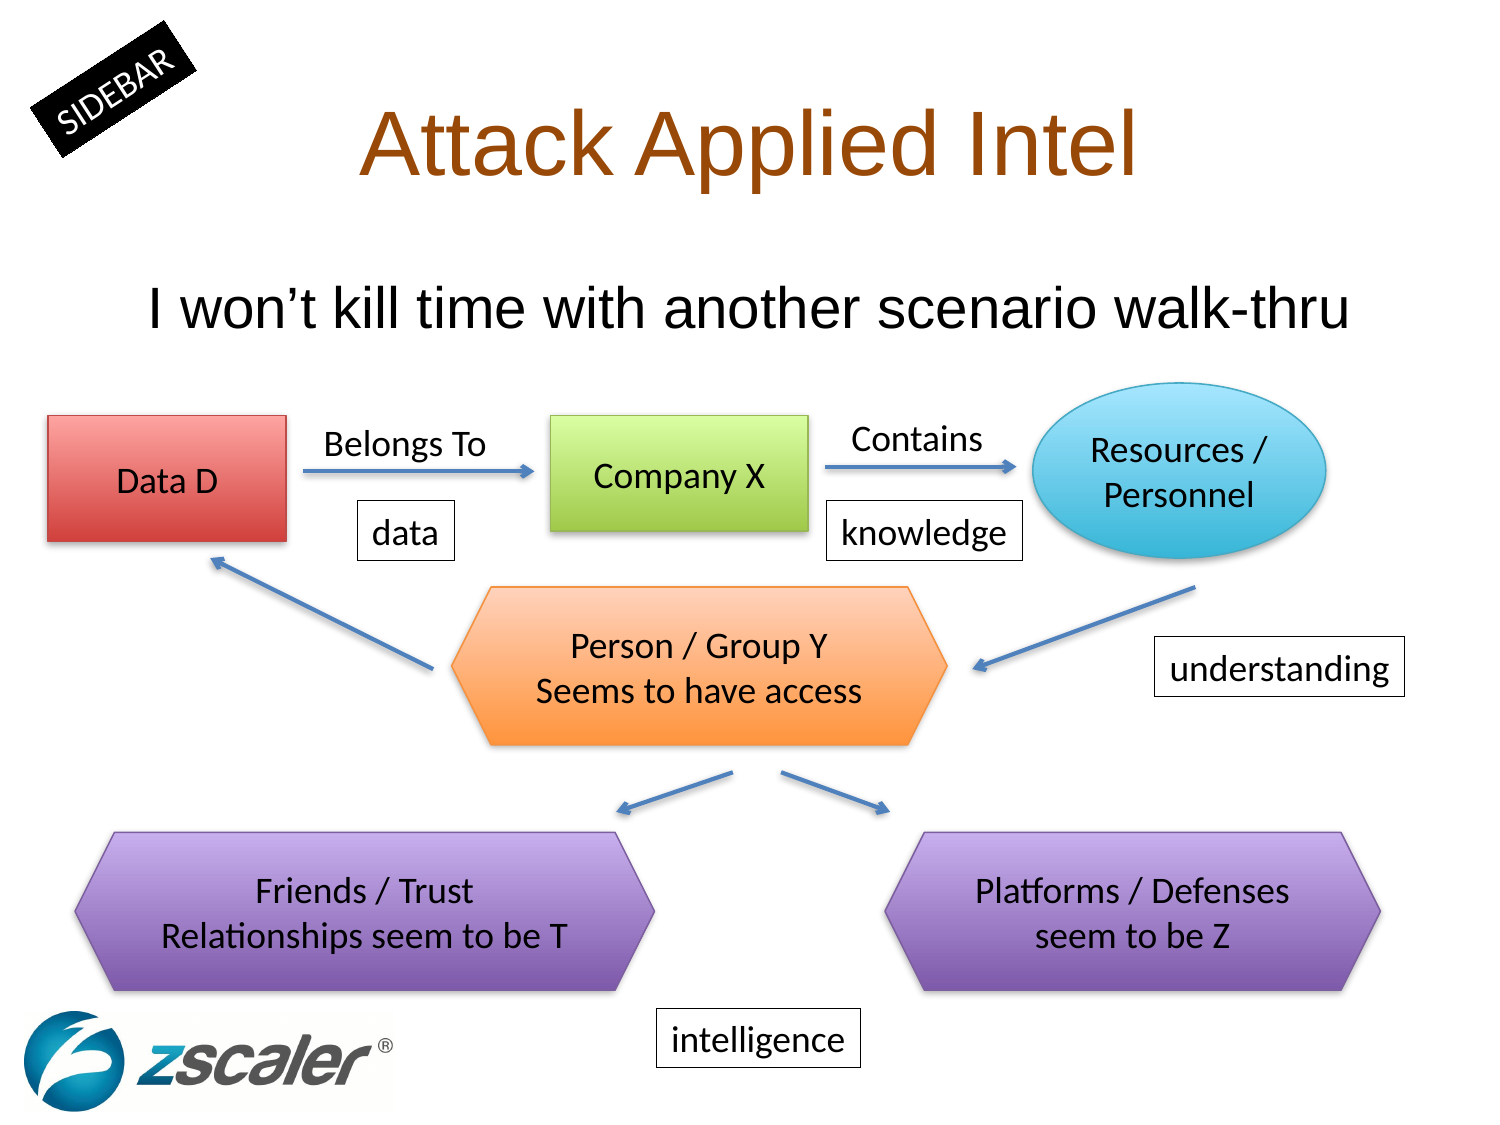

# Attack Applied Intel
SIDEBAR
I won’t kill time with another scenario walk-thru
Resources / Personnel
Contains
Belongs To
Data D
Company X
data
knowledge
Person / Group Y Seems to have access
understanding
Friends / Trust Relationships seem to be T
Platforms / Defenses seem to be Z
intelligence